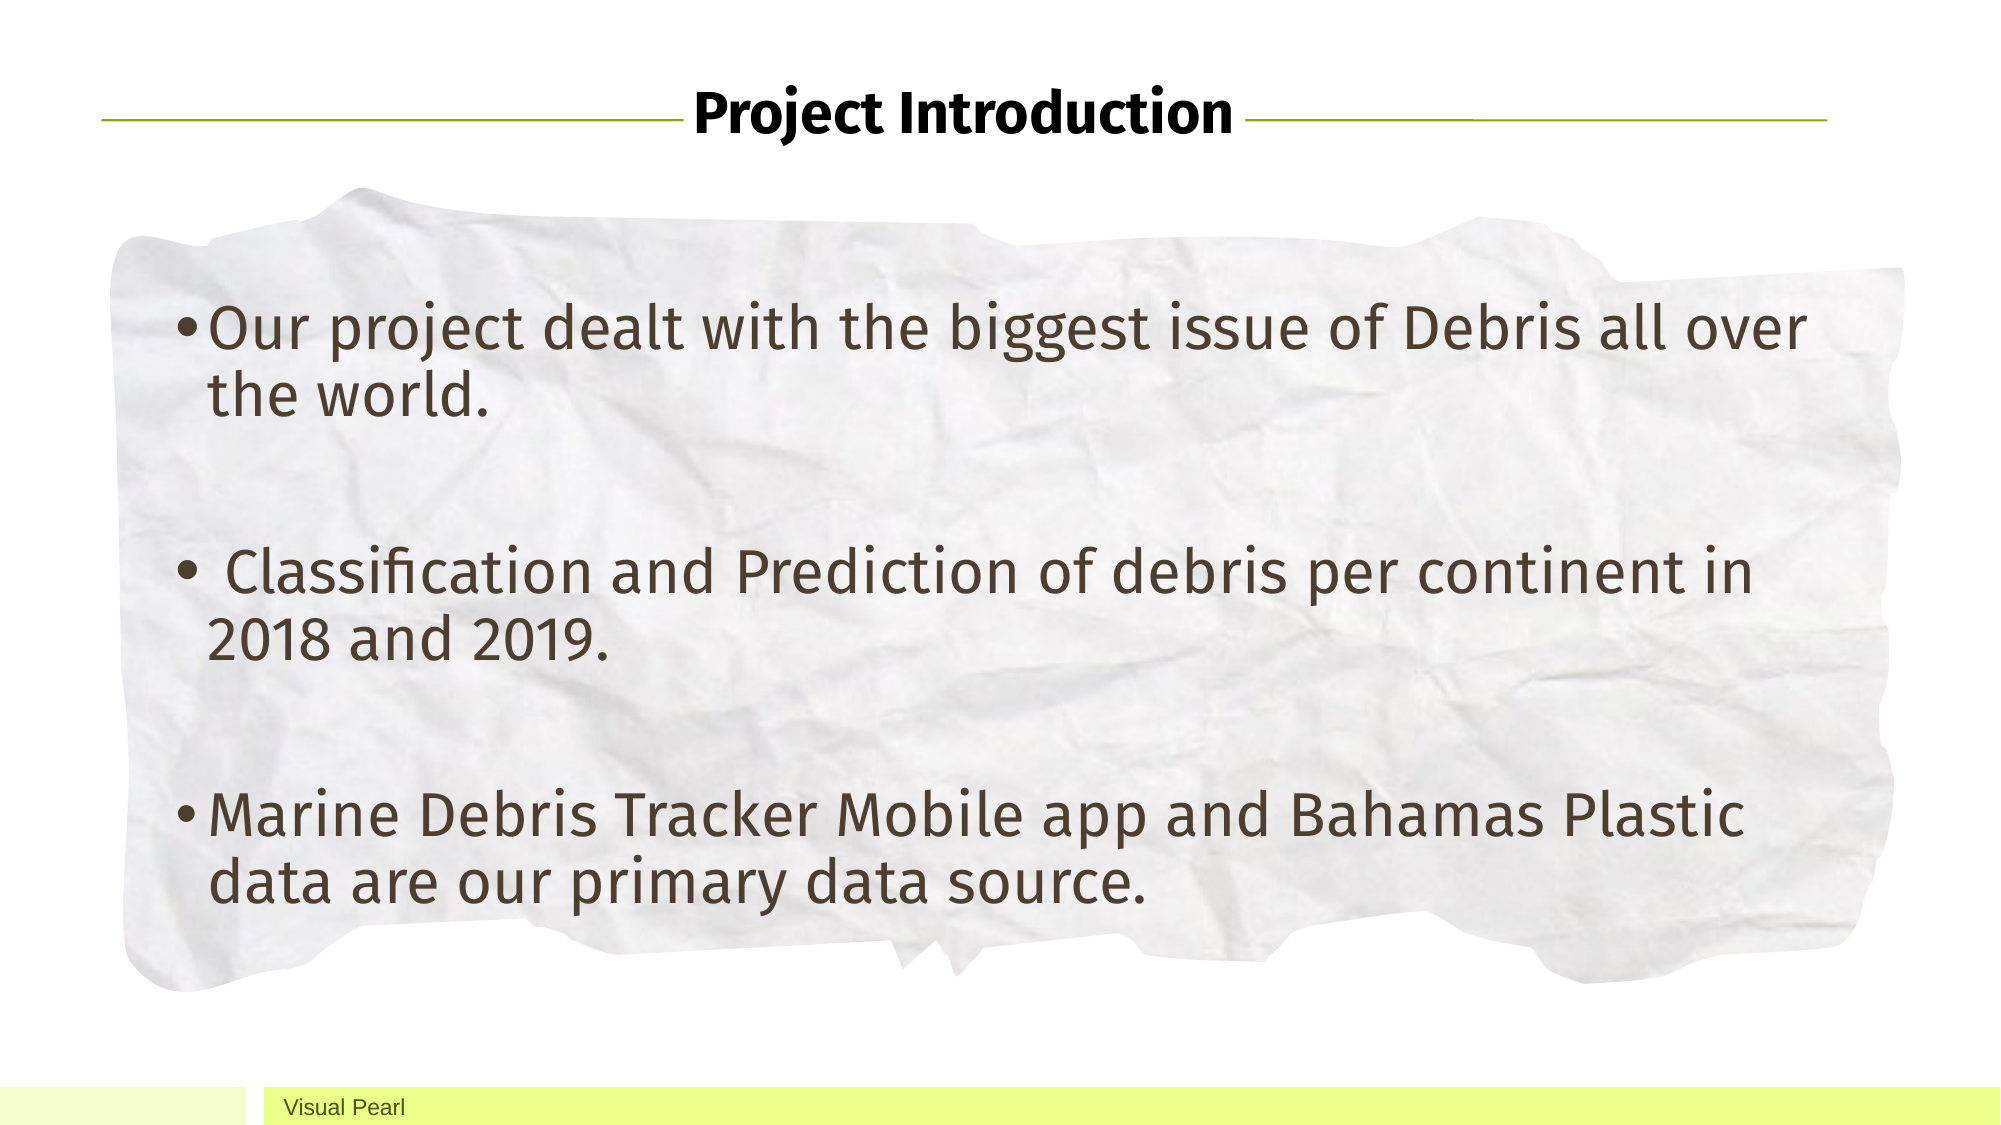

Project Introduction

Our project dealt with the biggest issue of Debris all over the world.

 Classification and Prediction of debris per continent in 2018 and 2019.

Marine Debris Tracker Mobile app and Bahamas Plastic data are our primary data source.
Visual Pearl